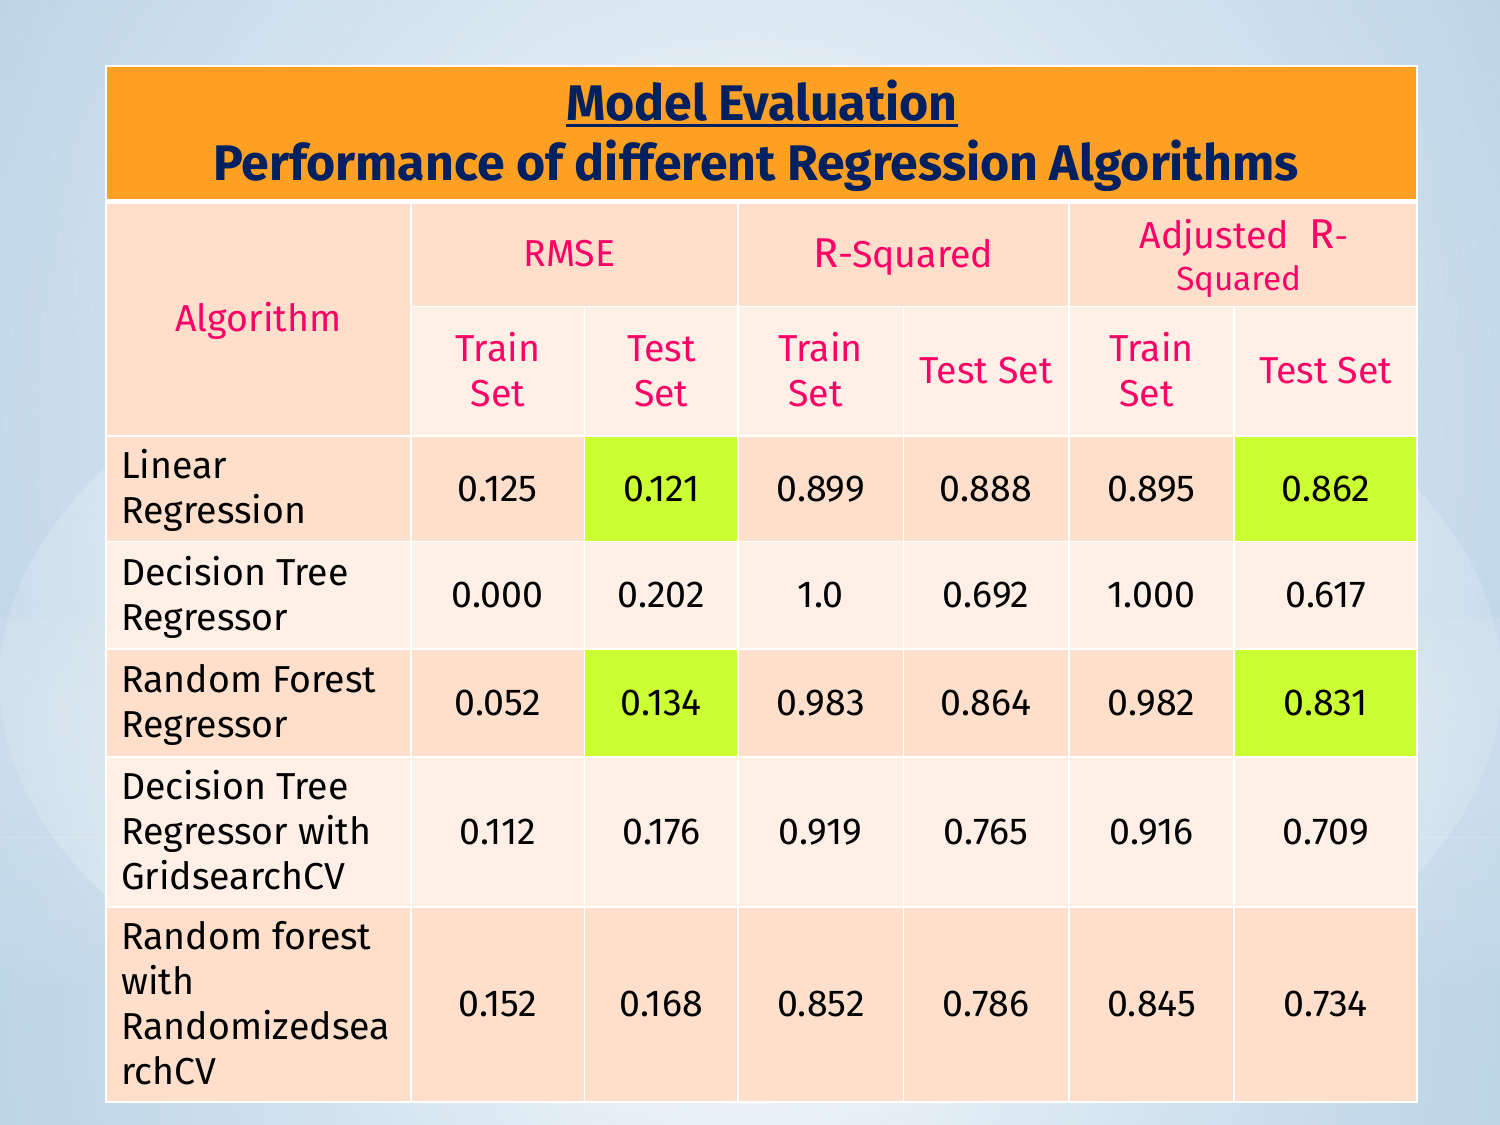

| Model Evaluation Performance of different Regression Algorithms |  |  |  |  |  |  |
| --- | --- | --- | --- | --- | --- | --- |
| Algorithm | RMSE |  | R-Squared |  | Adjusted R-Squared |  |
|  | Train Set | Test Set | Train Set | Test Set | Train Set | Test Set |
| Linear Regression | 0.125 | 0.121 | 0.899 | 0.888 | 0.895 | 0.862 |
| Decision Tree Regressor | 0.000 | 0.202 | 1.0 | 0.692 | 1.000 | 0.617 |
| Random Forest Regressor | 0.052 | 0.134 | 0.983 | 0.864 | 0.982 | 0.831 |
| Decision Tree Regressor with GridsearchCV | 0.112 | 0.176 | 0.919 | 0.765 | 0.916 | 0.709 |
| Random forest with RandomizedsearchCV | 0.152 | 0.168 | 0.852 | 0.786 | 0.845 | 0.734 |
Comparison of Performance Parameters